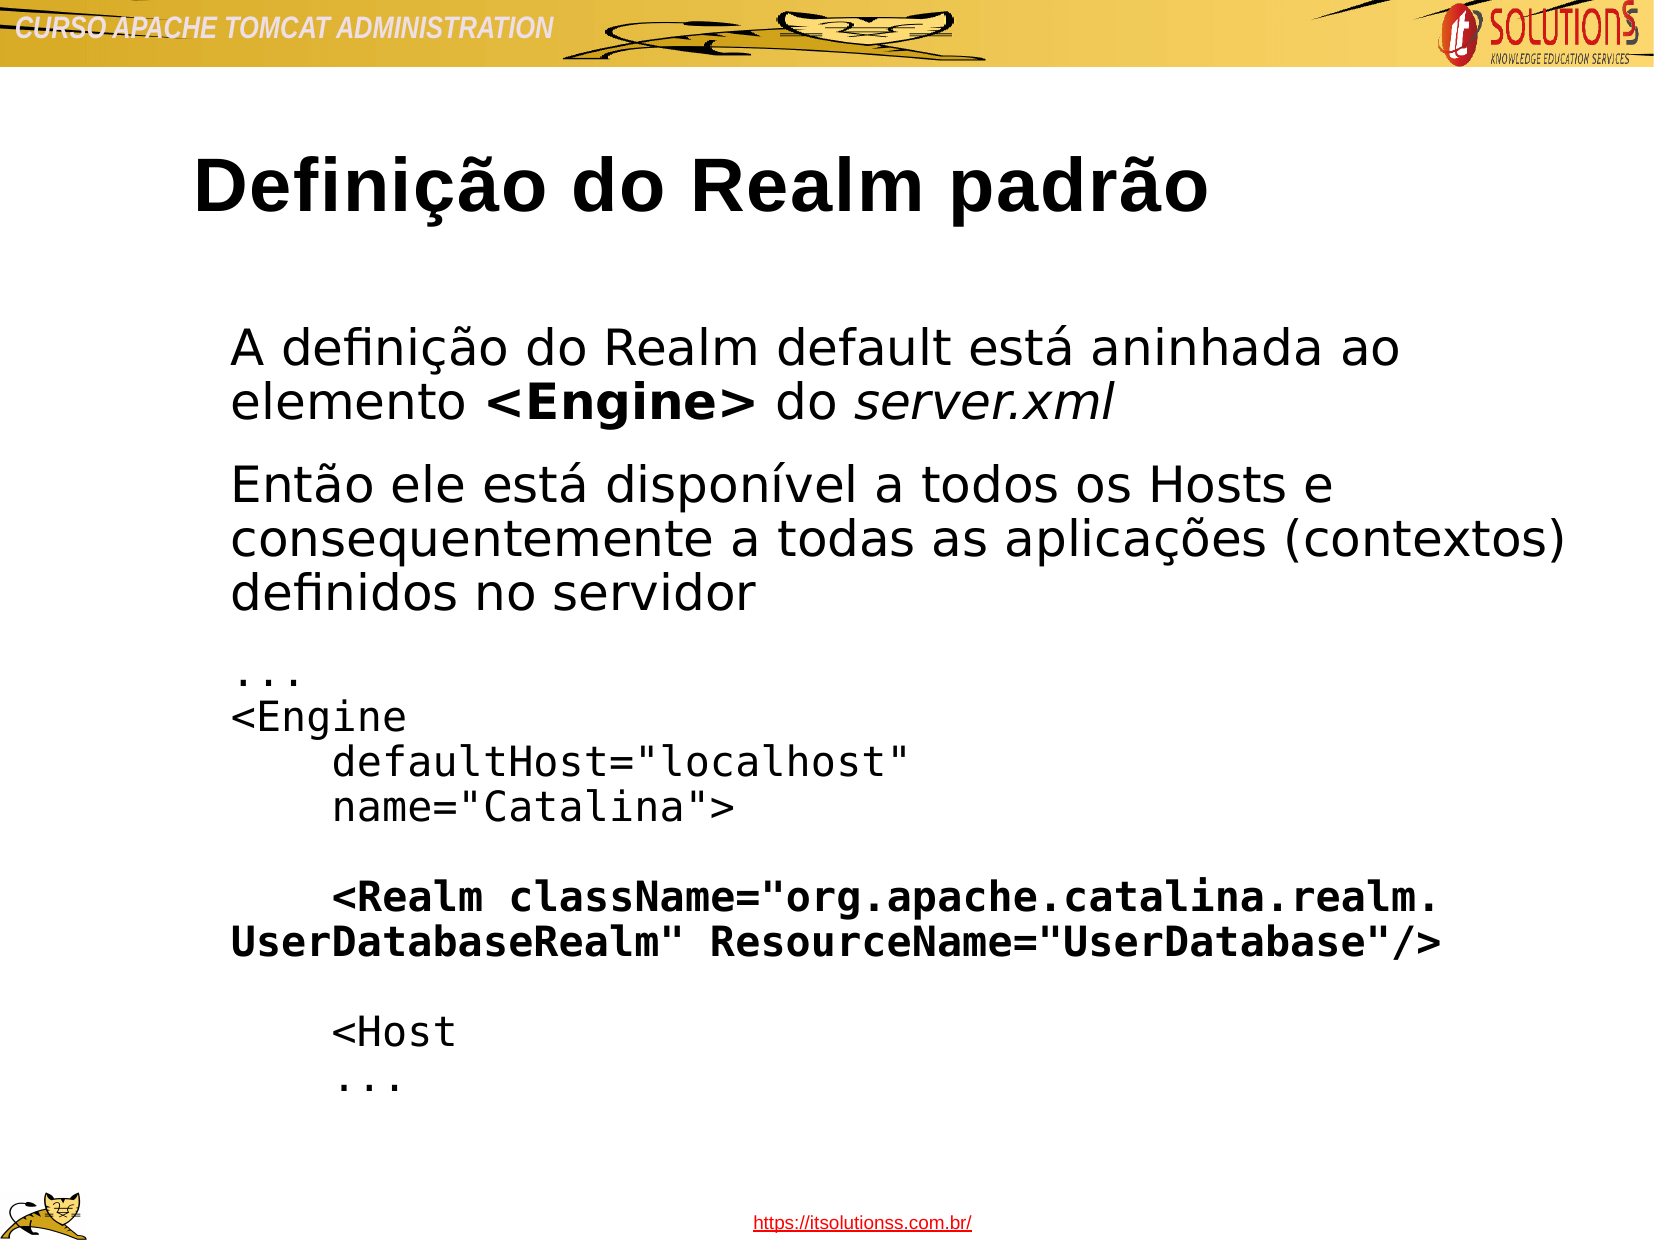

Definição do Realm padrão
A definição do Realm default está aninhada ao elemento <Engine> do server.xml
Então ele está disponível a todos os Hosts e consequentemente a todas as aplicações (contextos) definidos no servidor
...
<Engine
    defaultHost="localhost"
    name="Catalina">
    <Realm className="org.apache.catalina.realm.
UserDatabaseRealm" ResourceName="UserDatabase"/>
    <Host
    ...